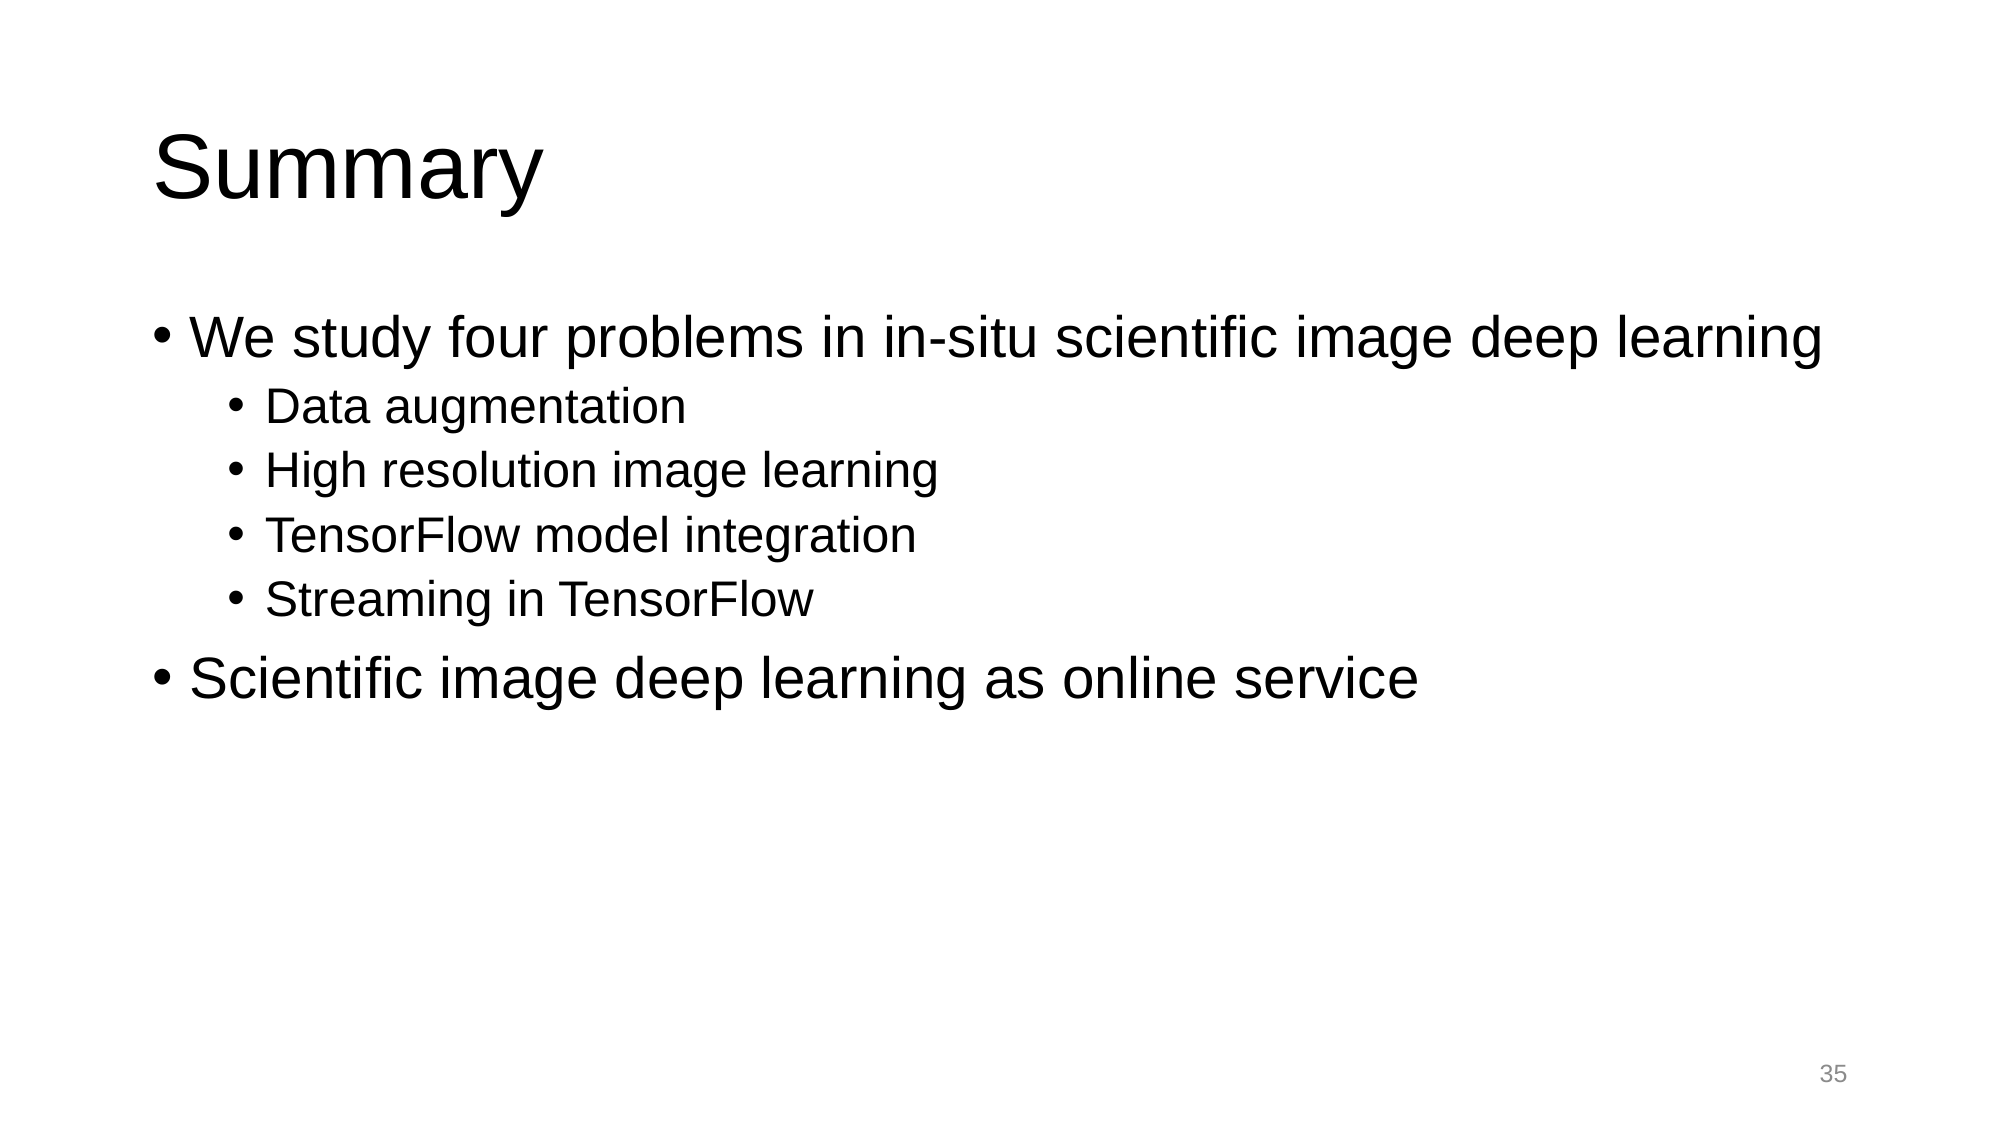

# Summary
We study four problems in in-situ scientific image deep learning
Data augmentation
High resolution image learning
TensorFlow model integration
Streaming in TensorFlow
Scientific image deep learning as online service
35